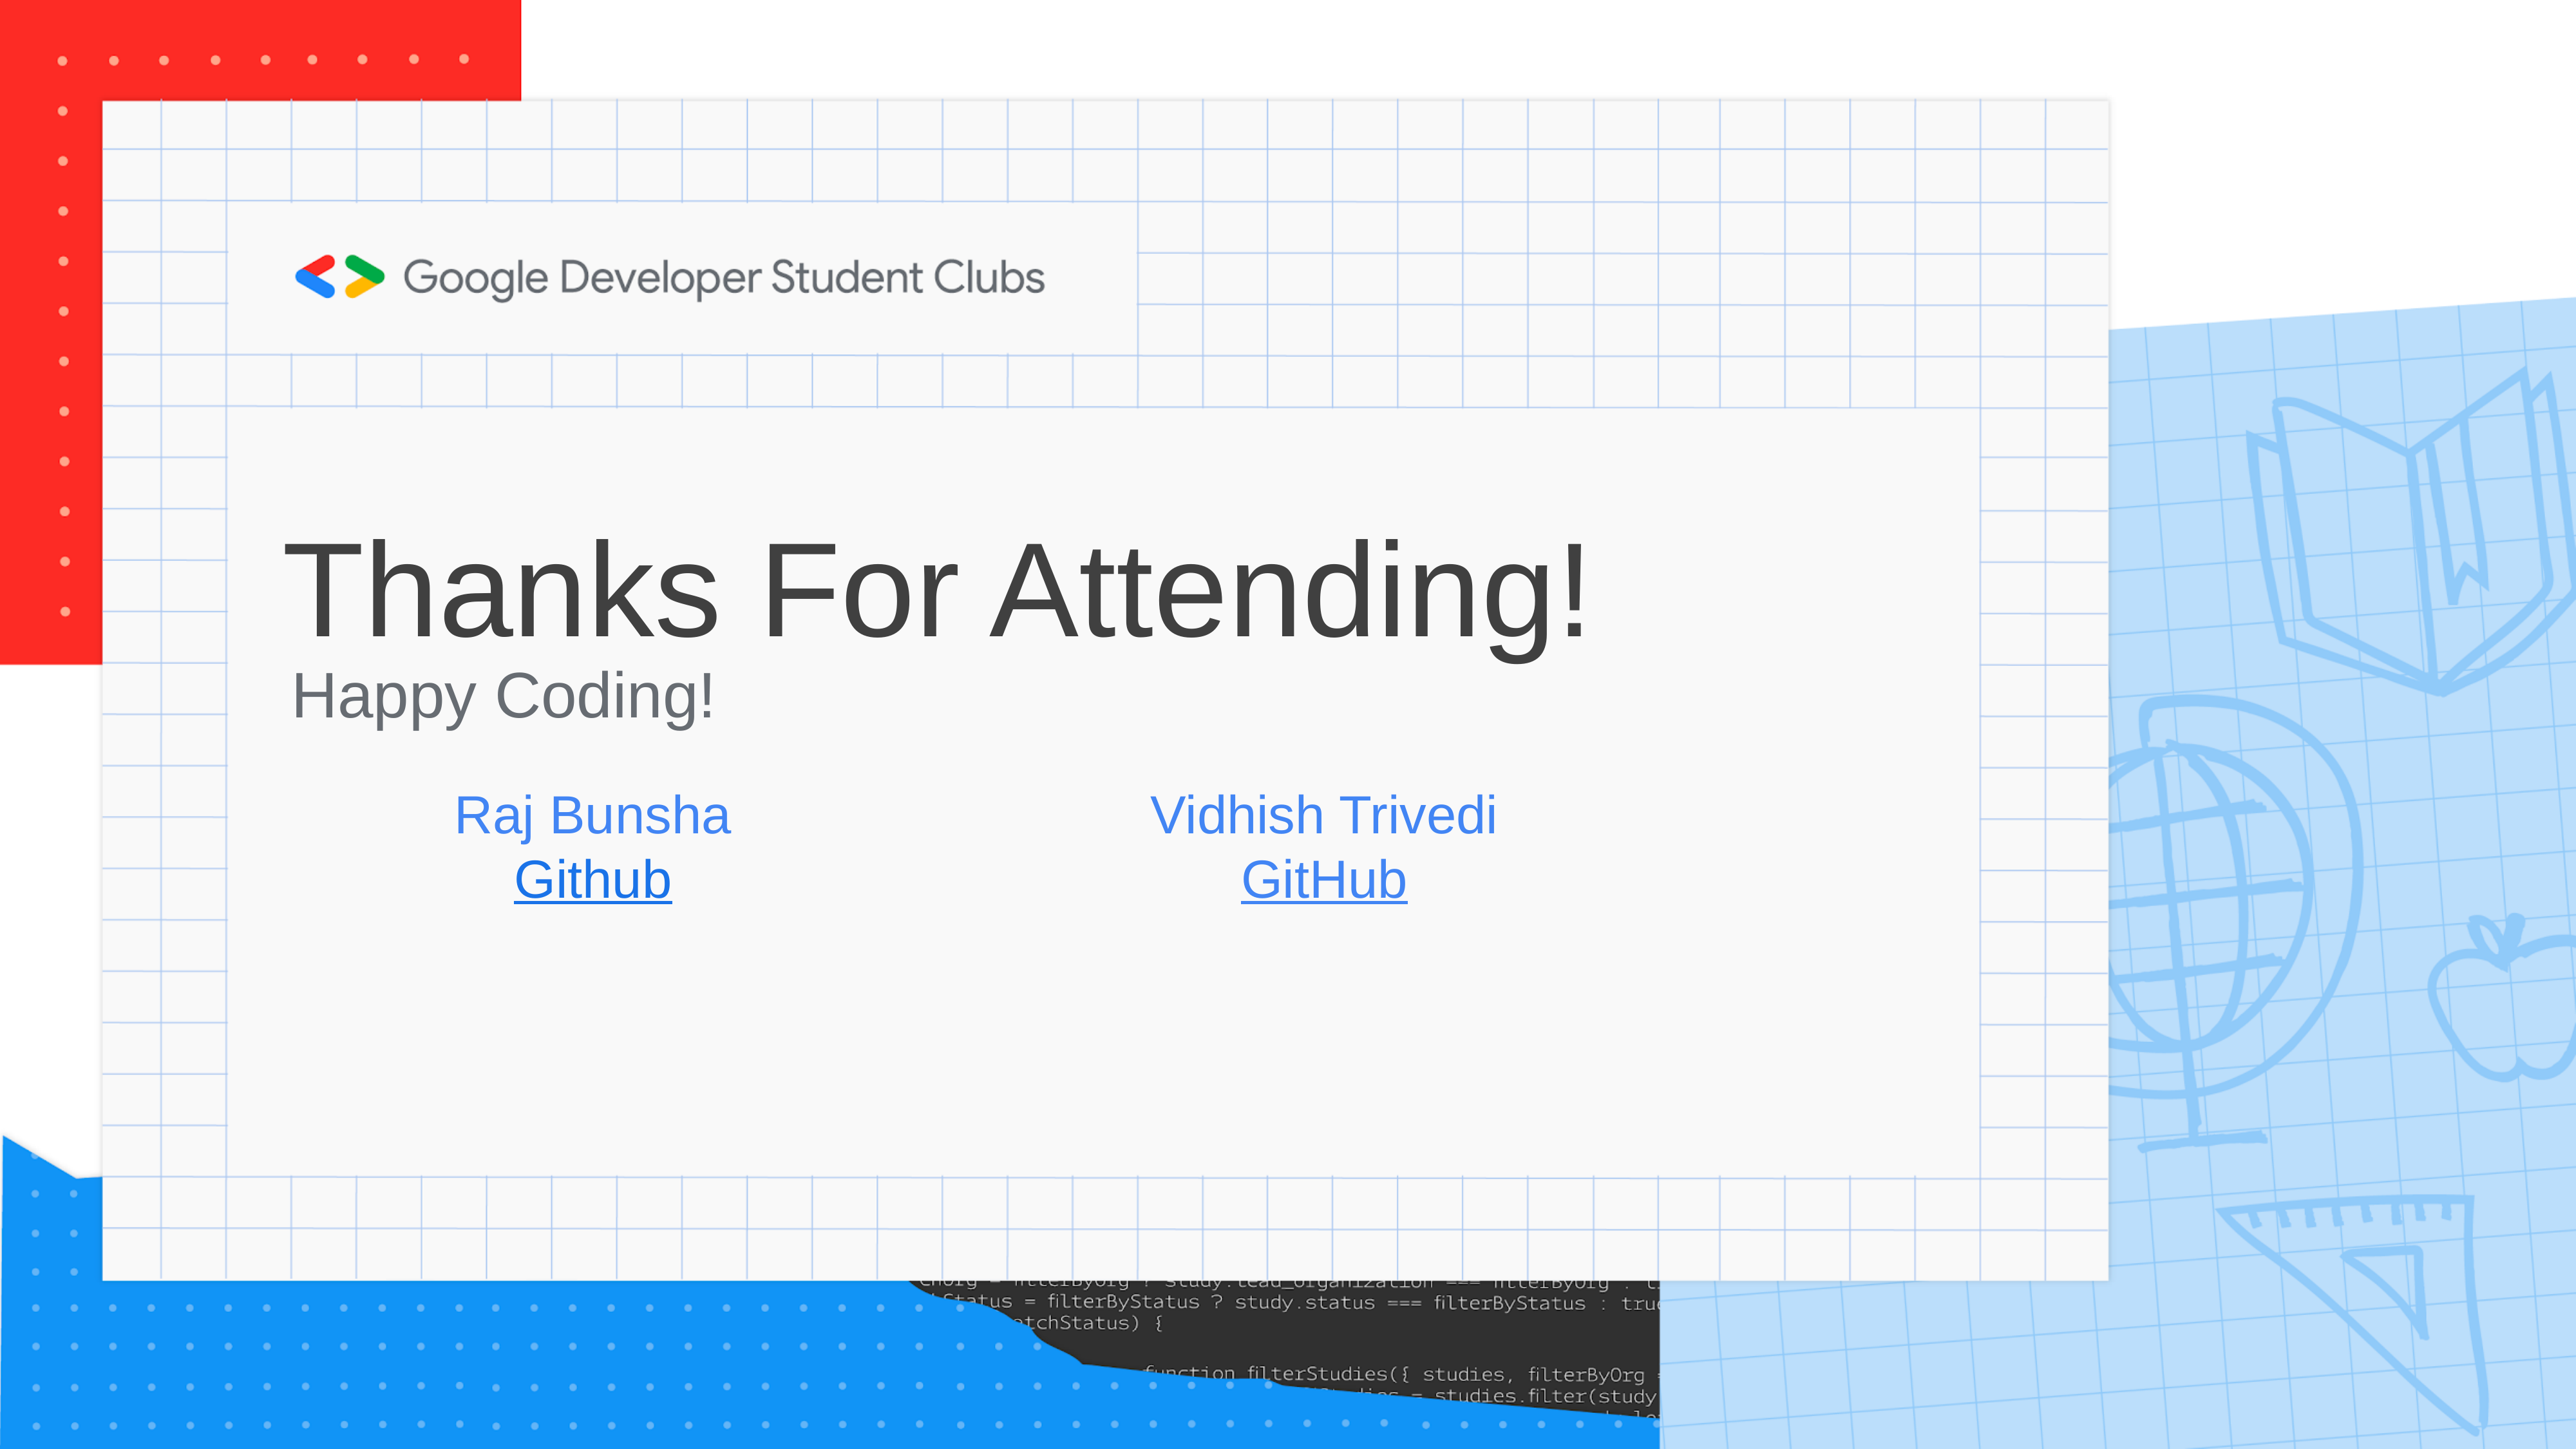

# Thanks For Attending!
Happy Coding!
Raj Bunsha
Github

Vidhish Trivedi
GitHub